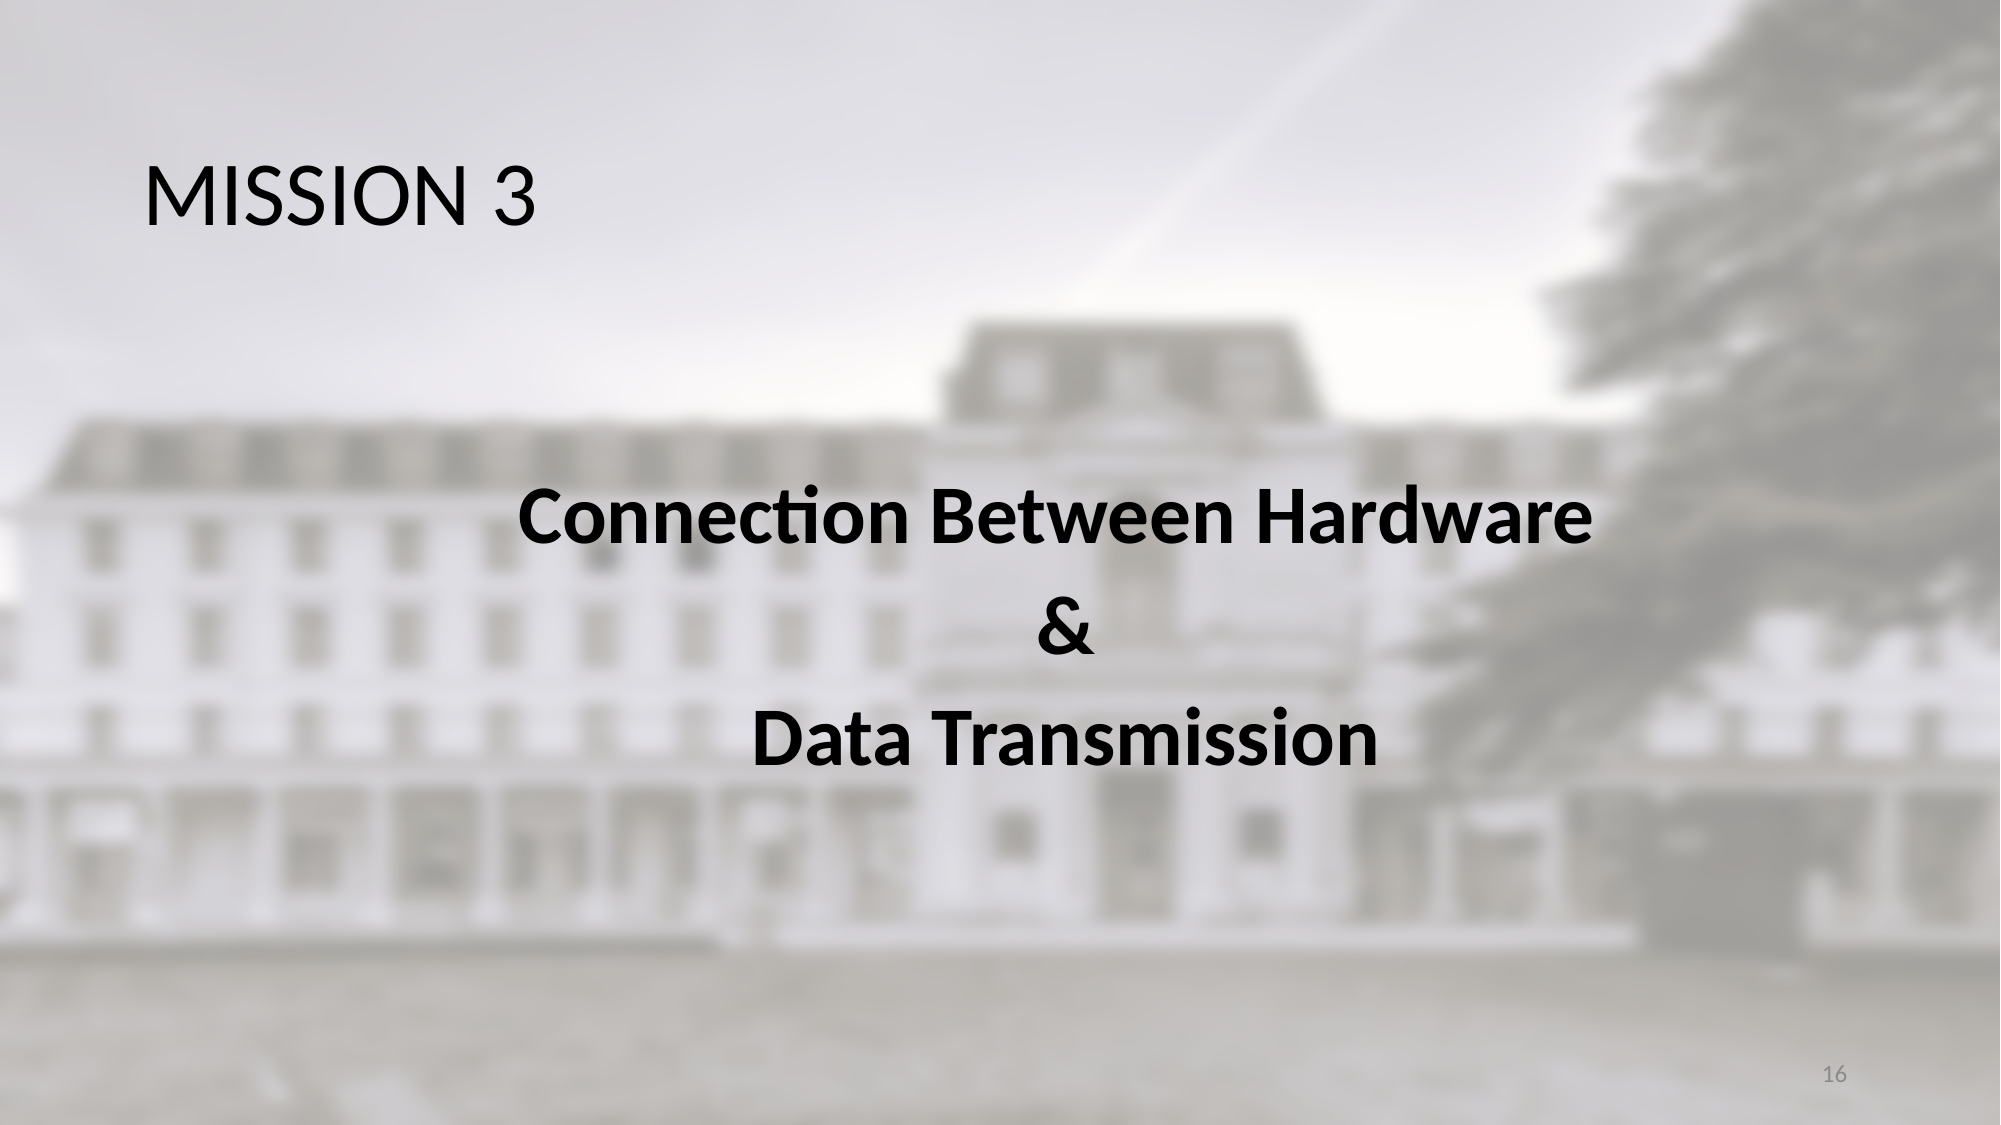

# MISSION 3
Connection Between Hardware
&
Data Transmission
16